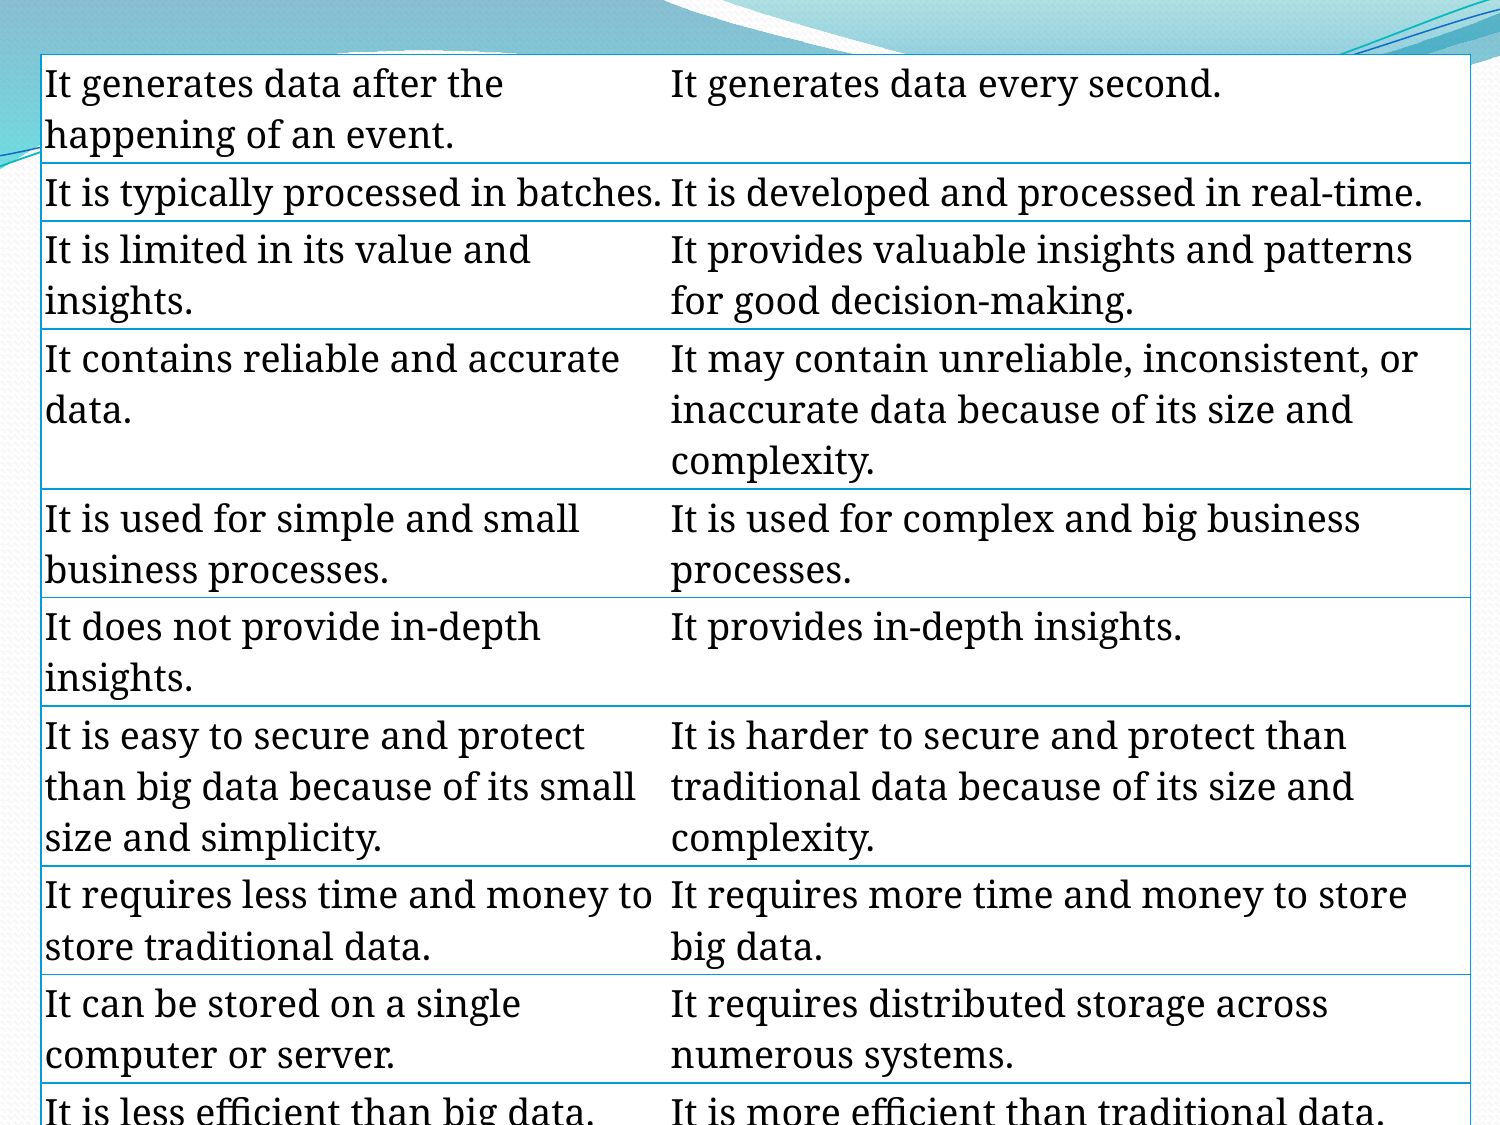

| It generates data after the happening of an event. | It generates data every second. |
| --- | --- |
| It is typically processed in batches. | It is developed and processed in real-time. |
| It is limited in its value and insights. | It provides valuable insights and patterns for good decision-making. |
| It contains reliable and accurate data. | It may contain unreliable, inconsistent, or inaccurate data because of its size and complexity. |
| It is used for simple and small business processes. | It is used for complex and big business processes. |
| It does not provide in-depth insights. | It provides in-depth insights. |
| It is easy to secure and protect than big data because of its small size and simplicity. | It is harder to secure and protect than traditional data because of its size and complexity. |
| It requires less time and money to store traditional data. | It requires more time and money to store big data. |
| It can be stored on a single computer or server. | It requires distributed storage across numerous systems. |
| It is less efficient than big data. | It is more efficient than traditional data. |
| It can be managed in a centralized structure easily. | It requires a decentralized infrastructure to manage the data. |
#